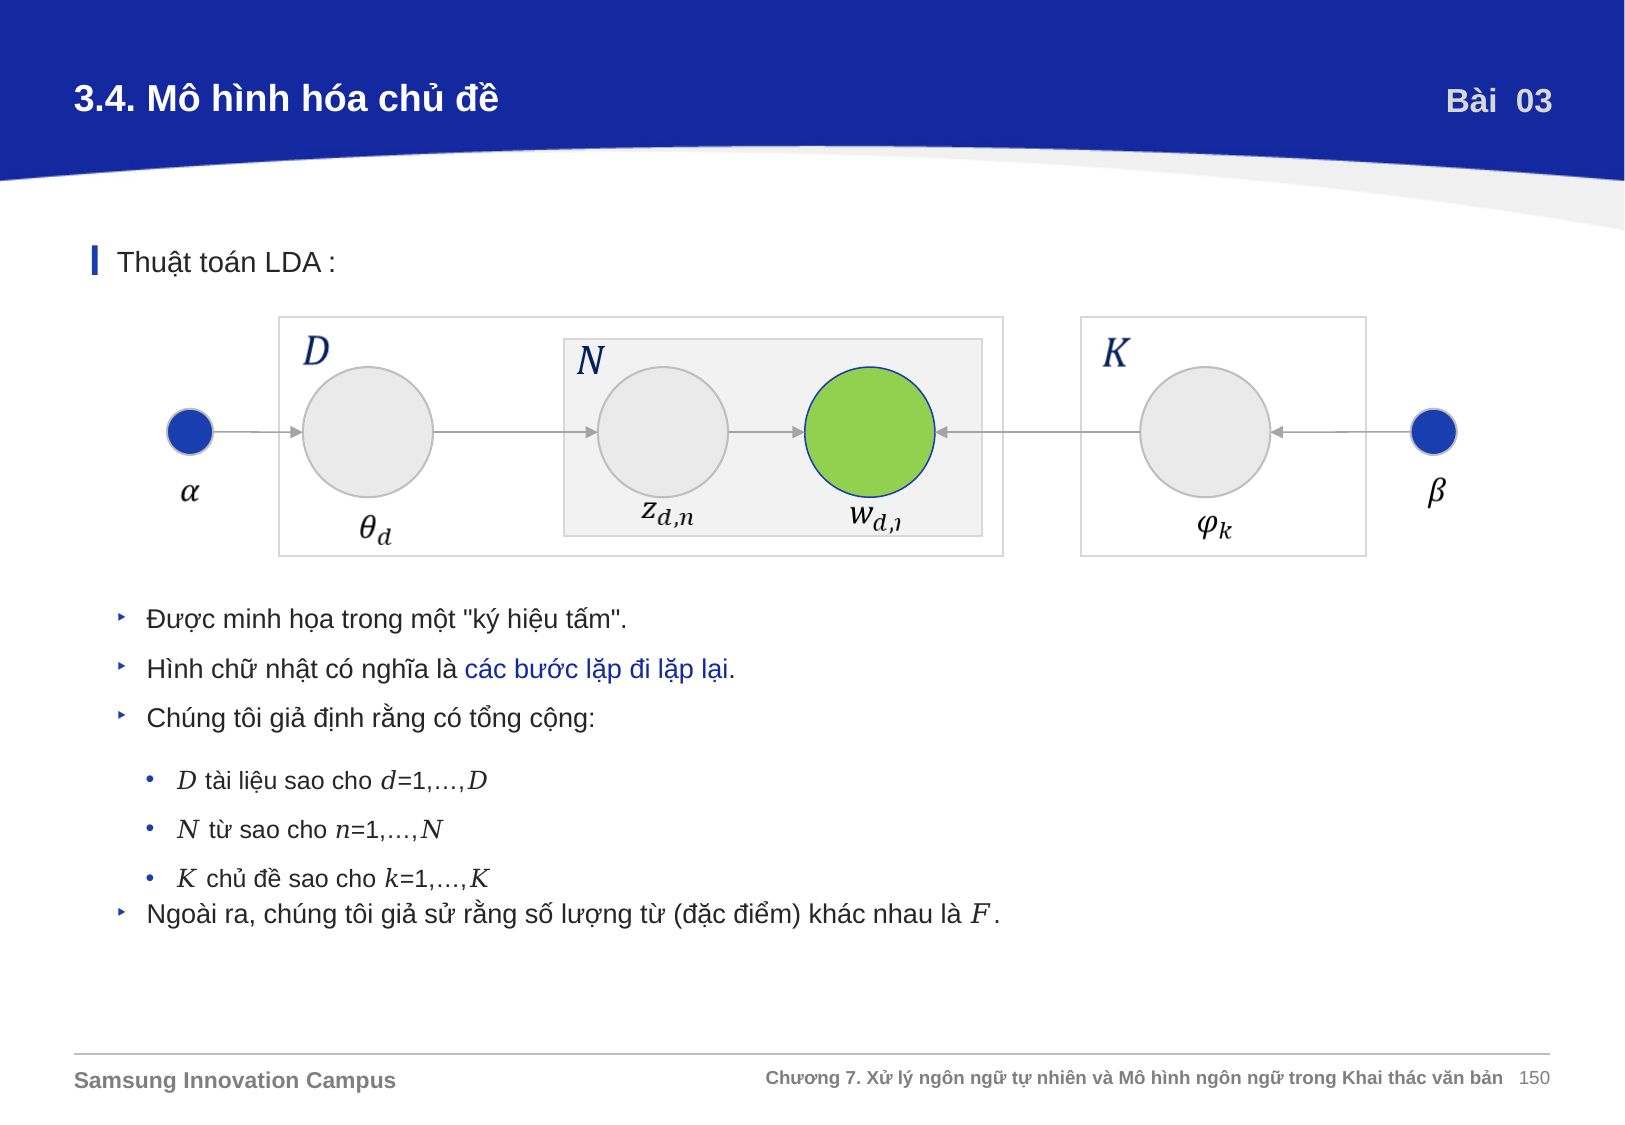

3.4. Mô hình hóa chủ đề
Bài  03
Thuật toán LDA :

Được minh họa trong một "ký hiệu tấm".
Hình chữ nhật có nghĩa là các bước lặp đi lặp lại.
Chúng tôi giả định rằng có tổng cộng:
𝐷 tài liệu sao cho 𝑑=1,…,𝐷
𝑁 từ sao cho 𝑛=1,…,𝑁
𝐾 chủ đề sao cho 𝑘=1,…,𝐾
Ngoài ra, chúng tôi giả sử rằng số lượng từ (đặc điểm) khác nhau là 𝐹.